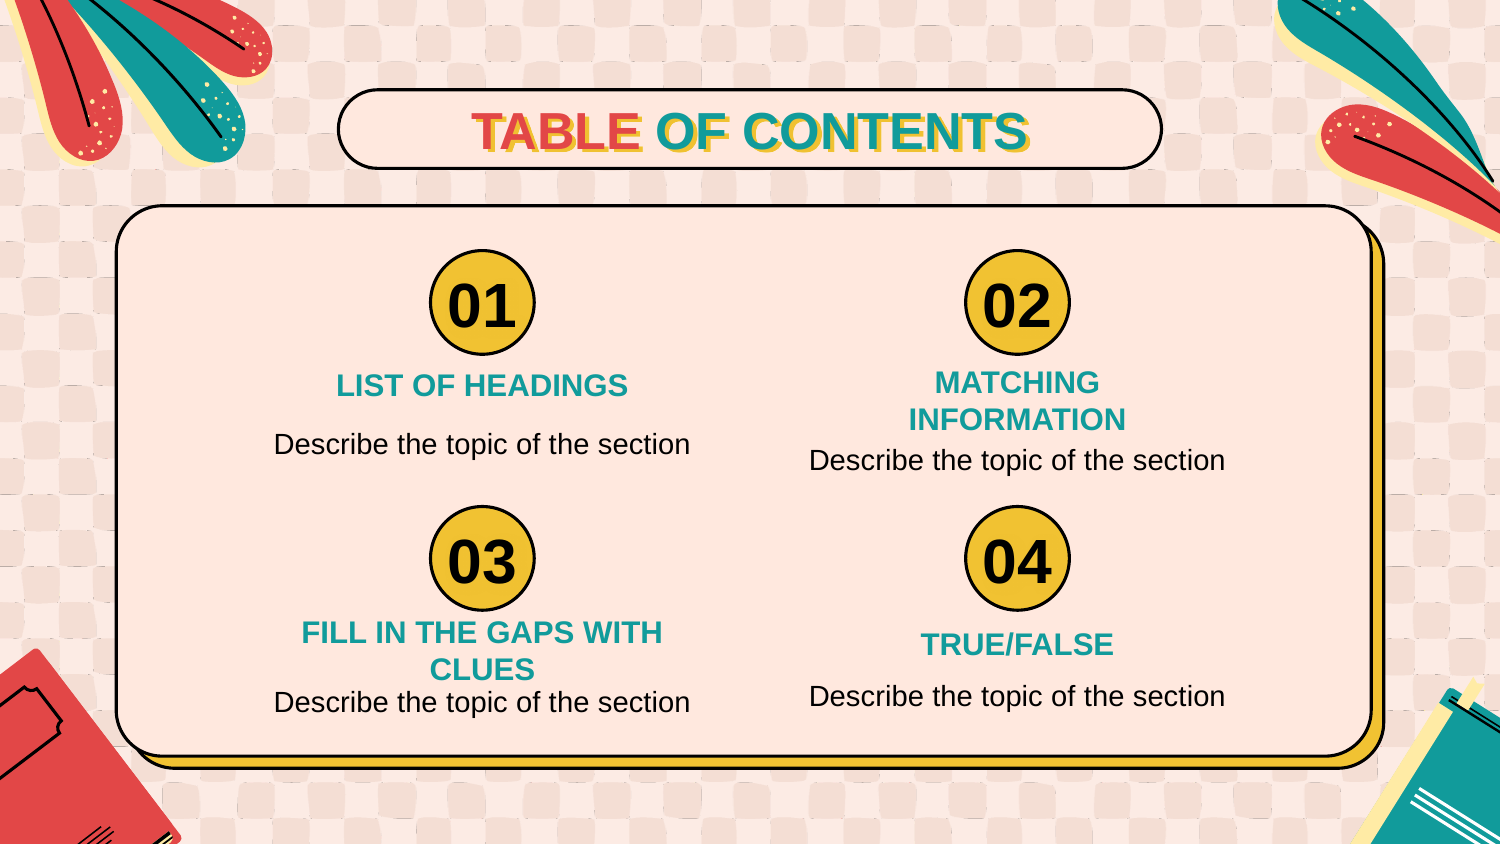

TABLE OF CONTENTS

# 01
02
LIST OF HEADINGS
MATCHING INFORMATION
Describe the topic of the section
Describe the topic of the section

03
04
TRUE/FALSE
FILL IN THE GAPS WITH CLUES
Describe the topic of the section
Describe the topic of the section